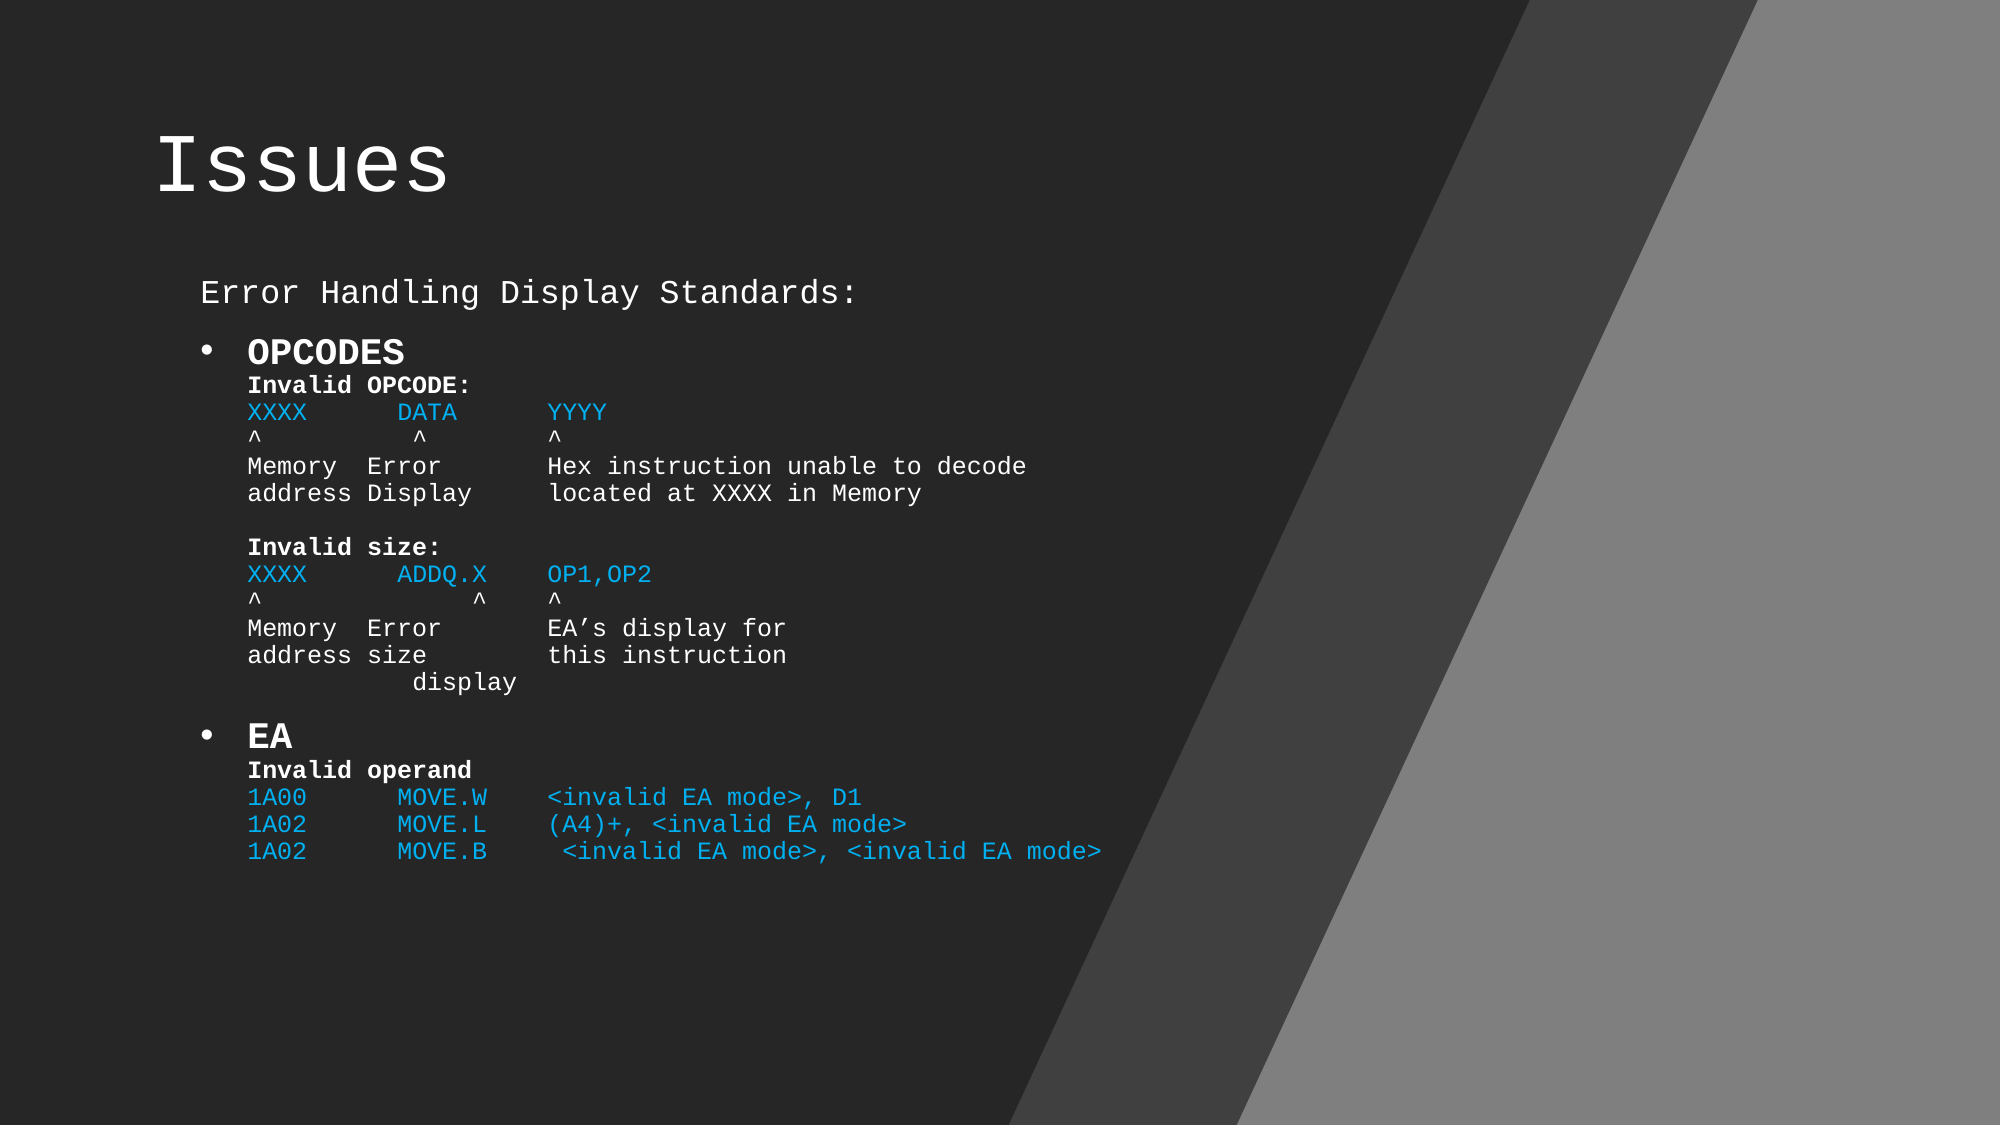

Issues

Error Handling Display Standards:
OPCODES
Invalid OPCODE:
XXXX	DATA	YYYY
^	 ^	^
Memory  Error	Hex instruction unable to decode
address Display	located at XXXX in Memory
Invalid size:
XXXX	ADDQ.X	OP1,OP2
^	     ^	^
Memory  Error	EA’s display for
address size	this instruction
	 display
EA
Invalid operand
1A00	MOVE.W	<invalid EA mode>, D1
1A02	MOVE.L	(A4)+, <invalid EA mode>
1A02	MOVE.B	 <invalid EA mode>, <invalid EA mode>